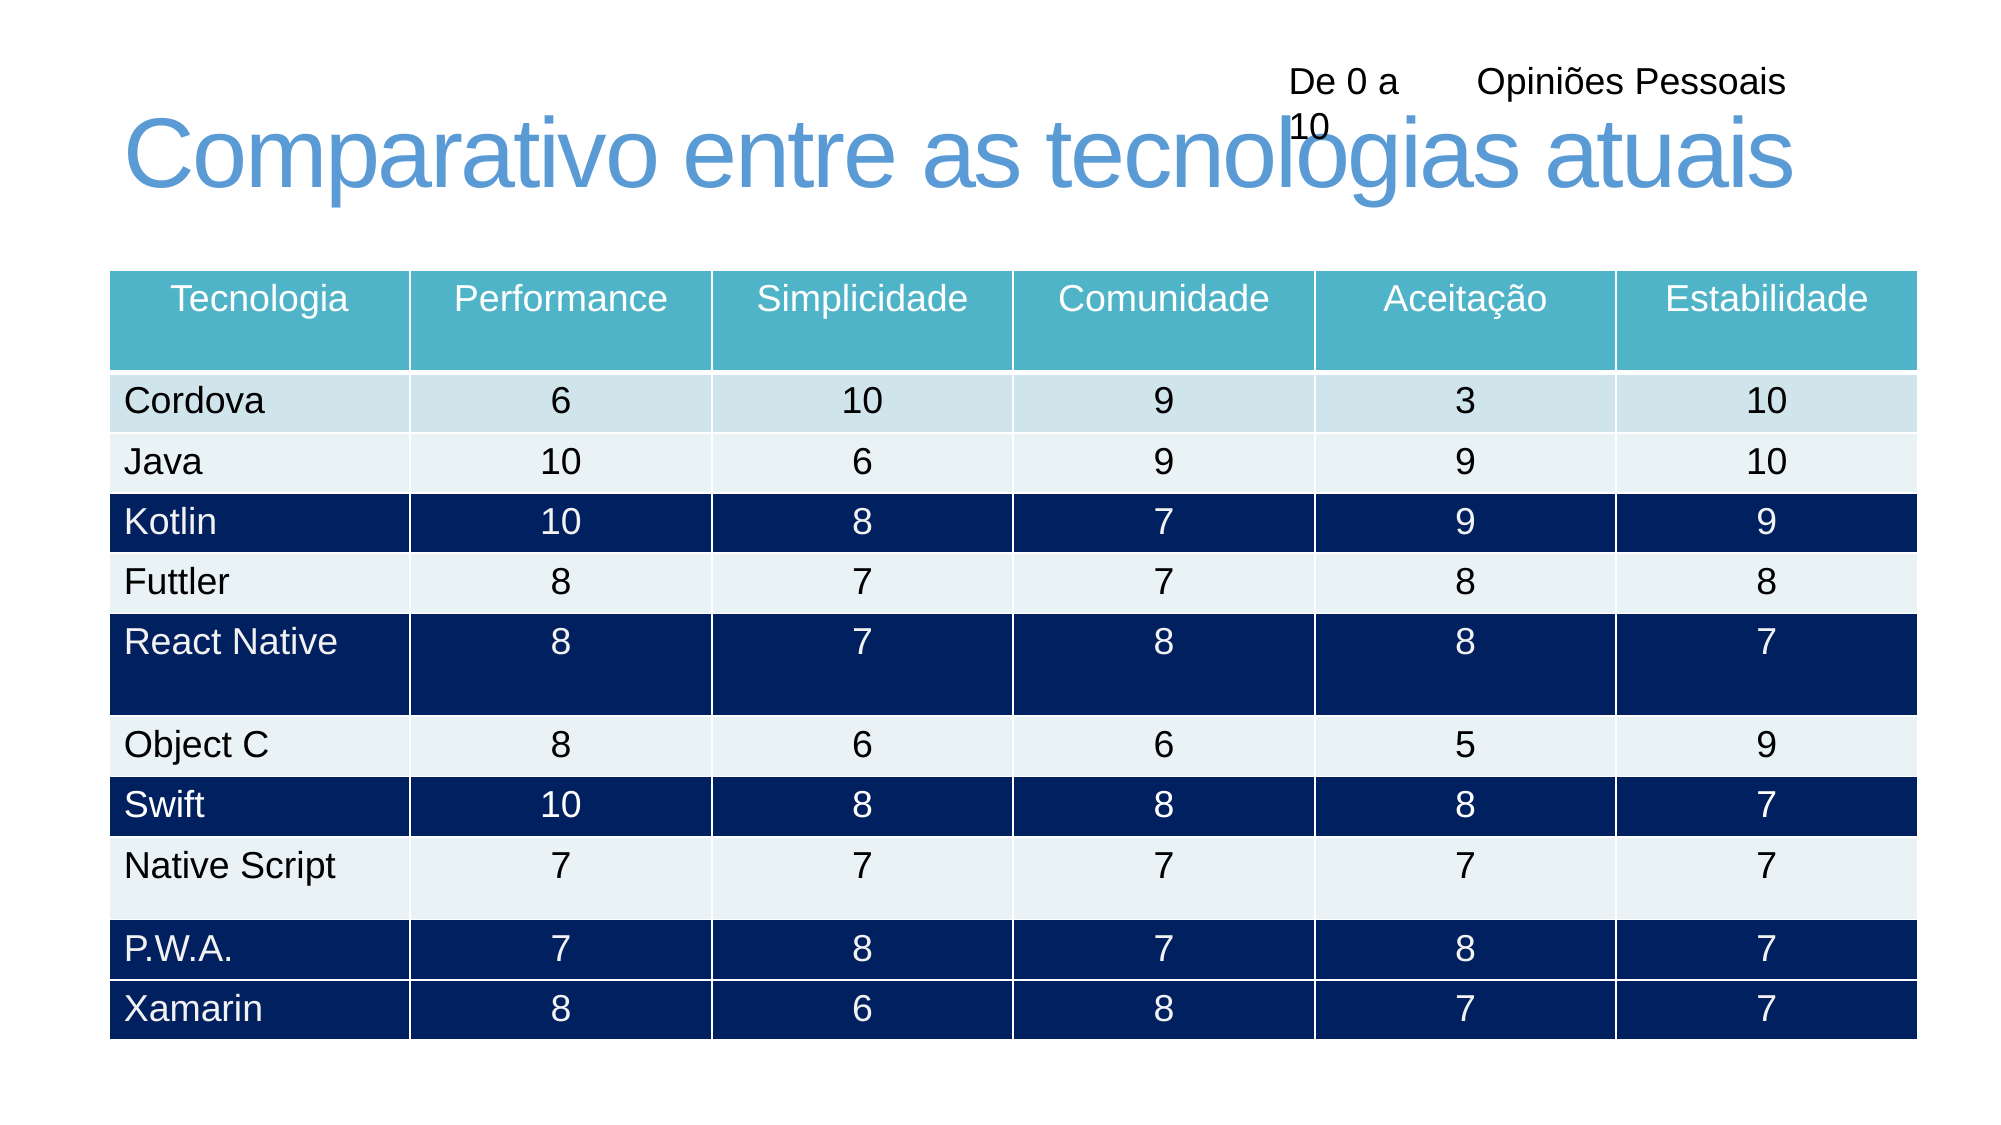

De 0 a 10
Opiniões Pessoais
Comparativo entre as tecnologias atuais
| Tecnologia | Performance | Simplicidade | Comunidade | Aceitação | Estabilidade |
| --- | --- | --- | --- | --- | --- |
| Cordova | 6 | 10 | 9 | 3 | 10 |
| Java | 10 | 6 | 9 | 9 | 10 |
| Kotlin | 10 | 8 | 7 | 9 | 9 |
| Futtler | 8 | 7 | 7 | 8 | 8 |
| React Native | 8 | 7 | 8 | 8 | 7 |
| Object C | 8 | 6 | 6 | 5 | 9 |
| Swift | 10 | 8 | 8 | 8 | 7 |
| Native Script | 7 | 7 | 7 | 7 | 7 |
| P.W.A. | 7 | 8 | 7 | 8 | 7 |
| Xamarin | 8 | 6 | 8 | 7 | 7 |